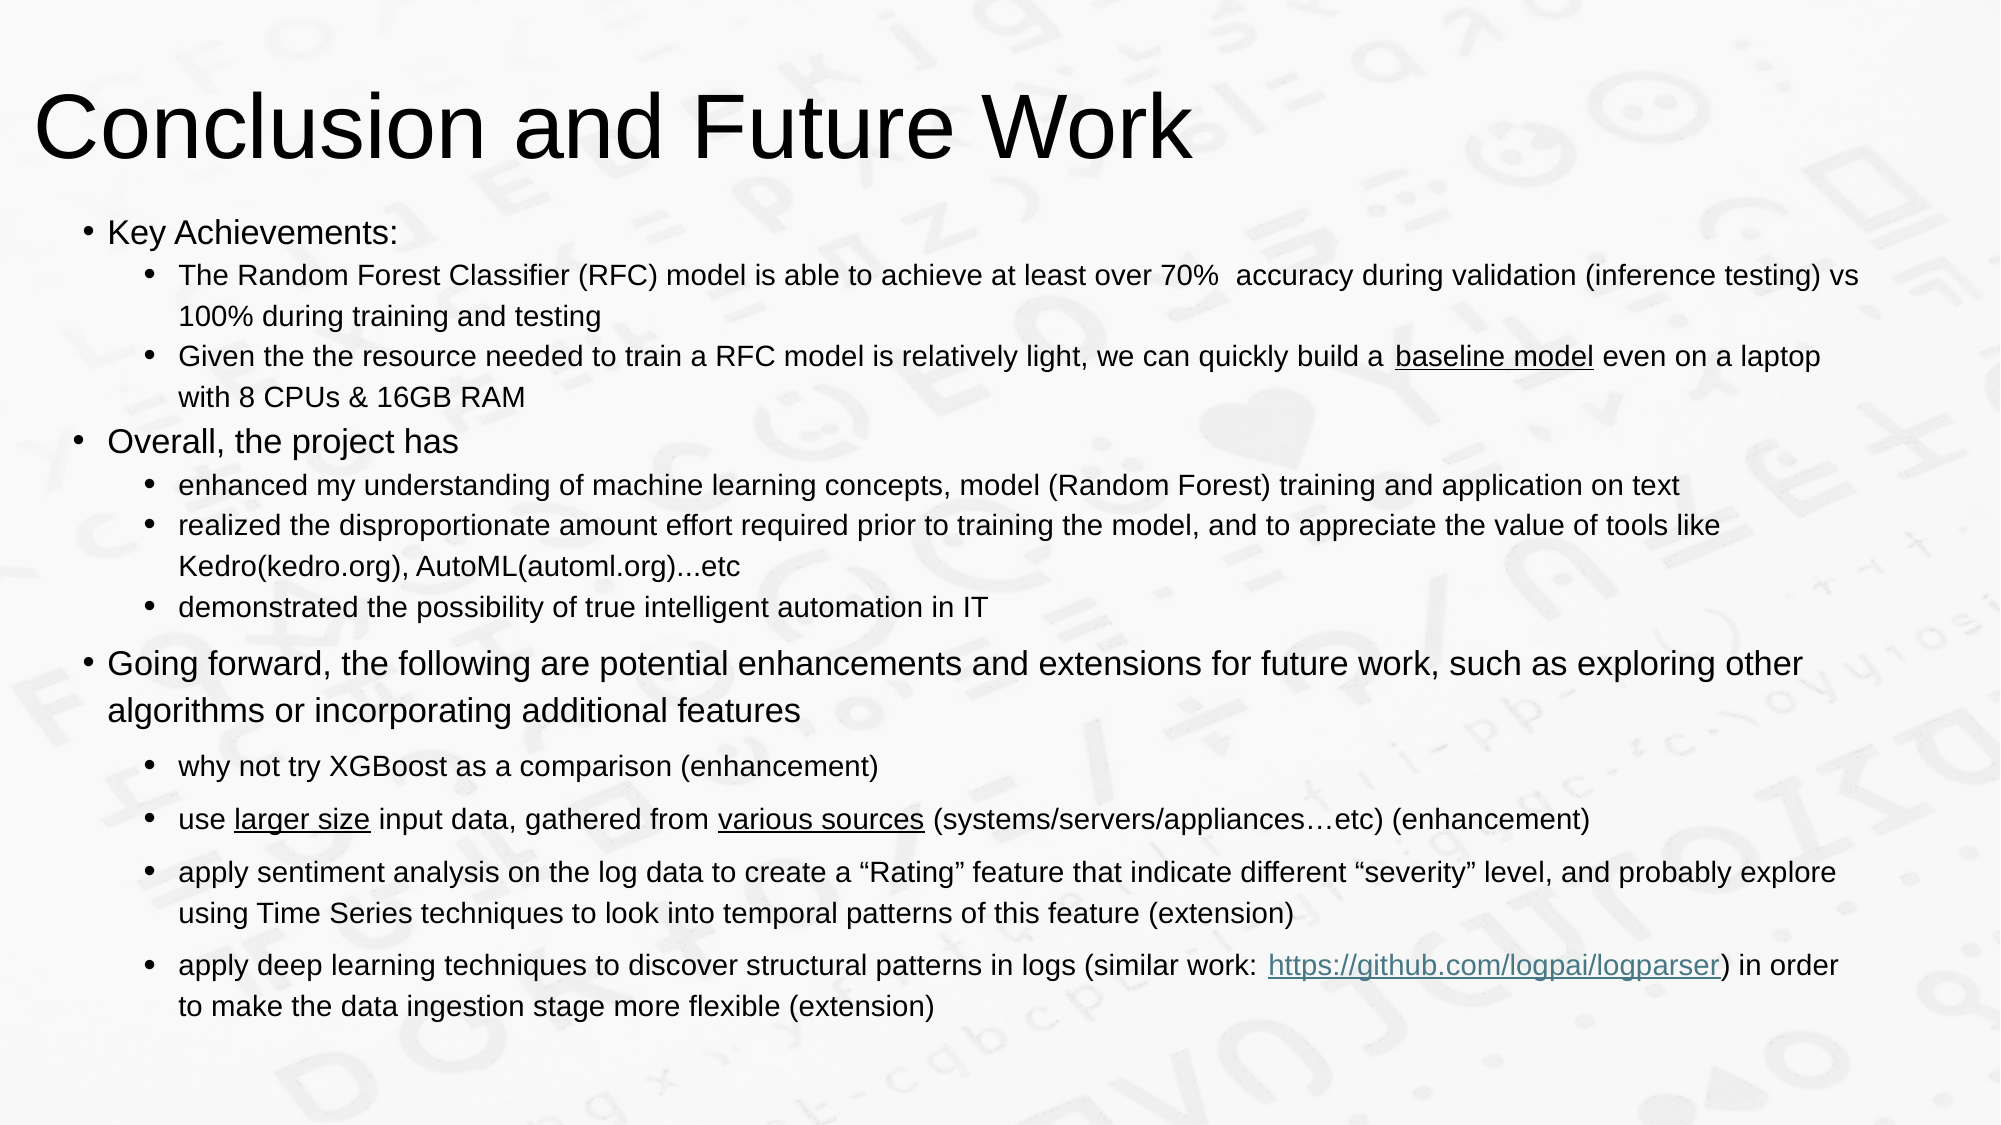

# Conclusion and Future Work
Key Achievements:
The Random Forest Classifier (RFC) model is able to achieve at least over 70%  accuracy during validation (inference testing) vs 100% during training and testing
Given the the resource needed to train a RFC model is relatively light, we can quickly build a baseline model even on a laptop with 8 CPUs & 16GB RAM
Overall, the project has
enhanced my understanding of machine learning concepts, model (Random Forest) training and application on text
realized the disproportionate amount effort required prior to training the model, and to appreciate the value of tools like Kedro(kedro.org), AutoML(automl.org)...etc
demonstrated the possibility of true intelligent automation in IT
Going forward, the following are potential enhancements and extensions for future work, such as exploring other algorithms or incorporating additional features
why not try XGBoost as a comparison (enhancement)
use larger size input data, gathered from various sources (systems/servers/appliances…etc) (enhancement)
apply sentiment analysis on the log data to create a “Rating” feature that indicate different “severity” level, and probably explore using Time Series techniques to look into temporal patterns of this feature (extension)
apply deep learning techniques to discover structural patterns in logs (similar work: https://github.com/logpai/logparser) in order to make the data ingestion stage more flexible (extension)